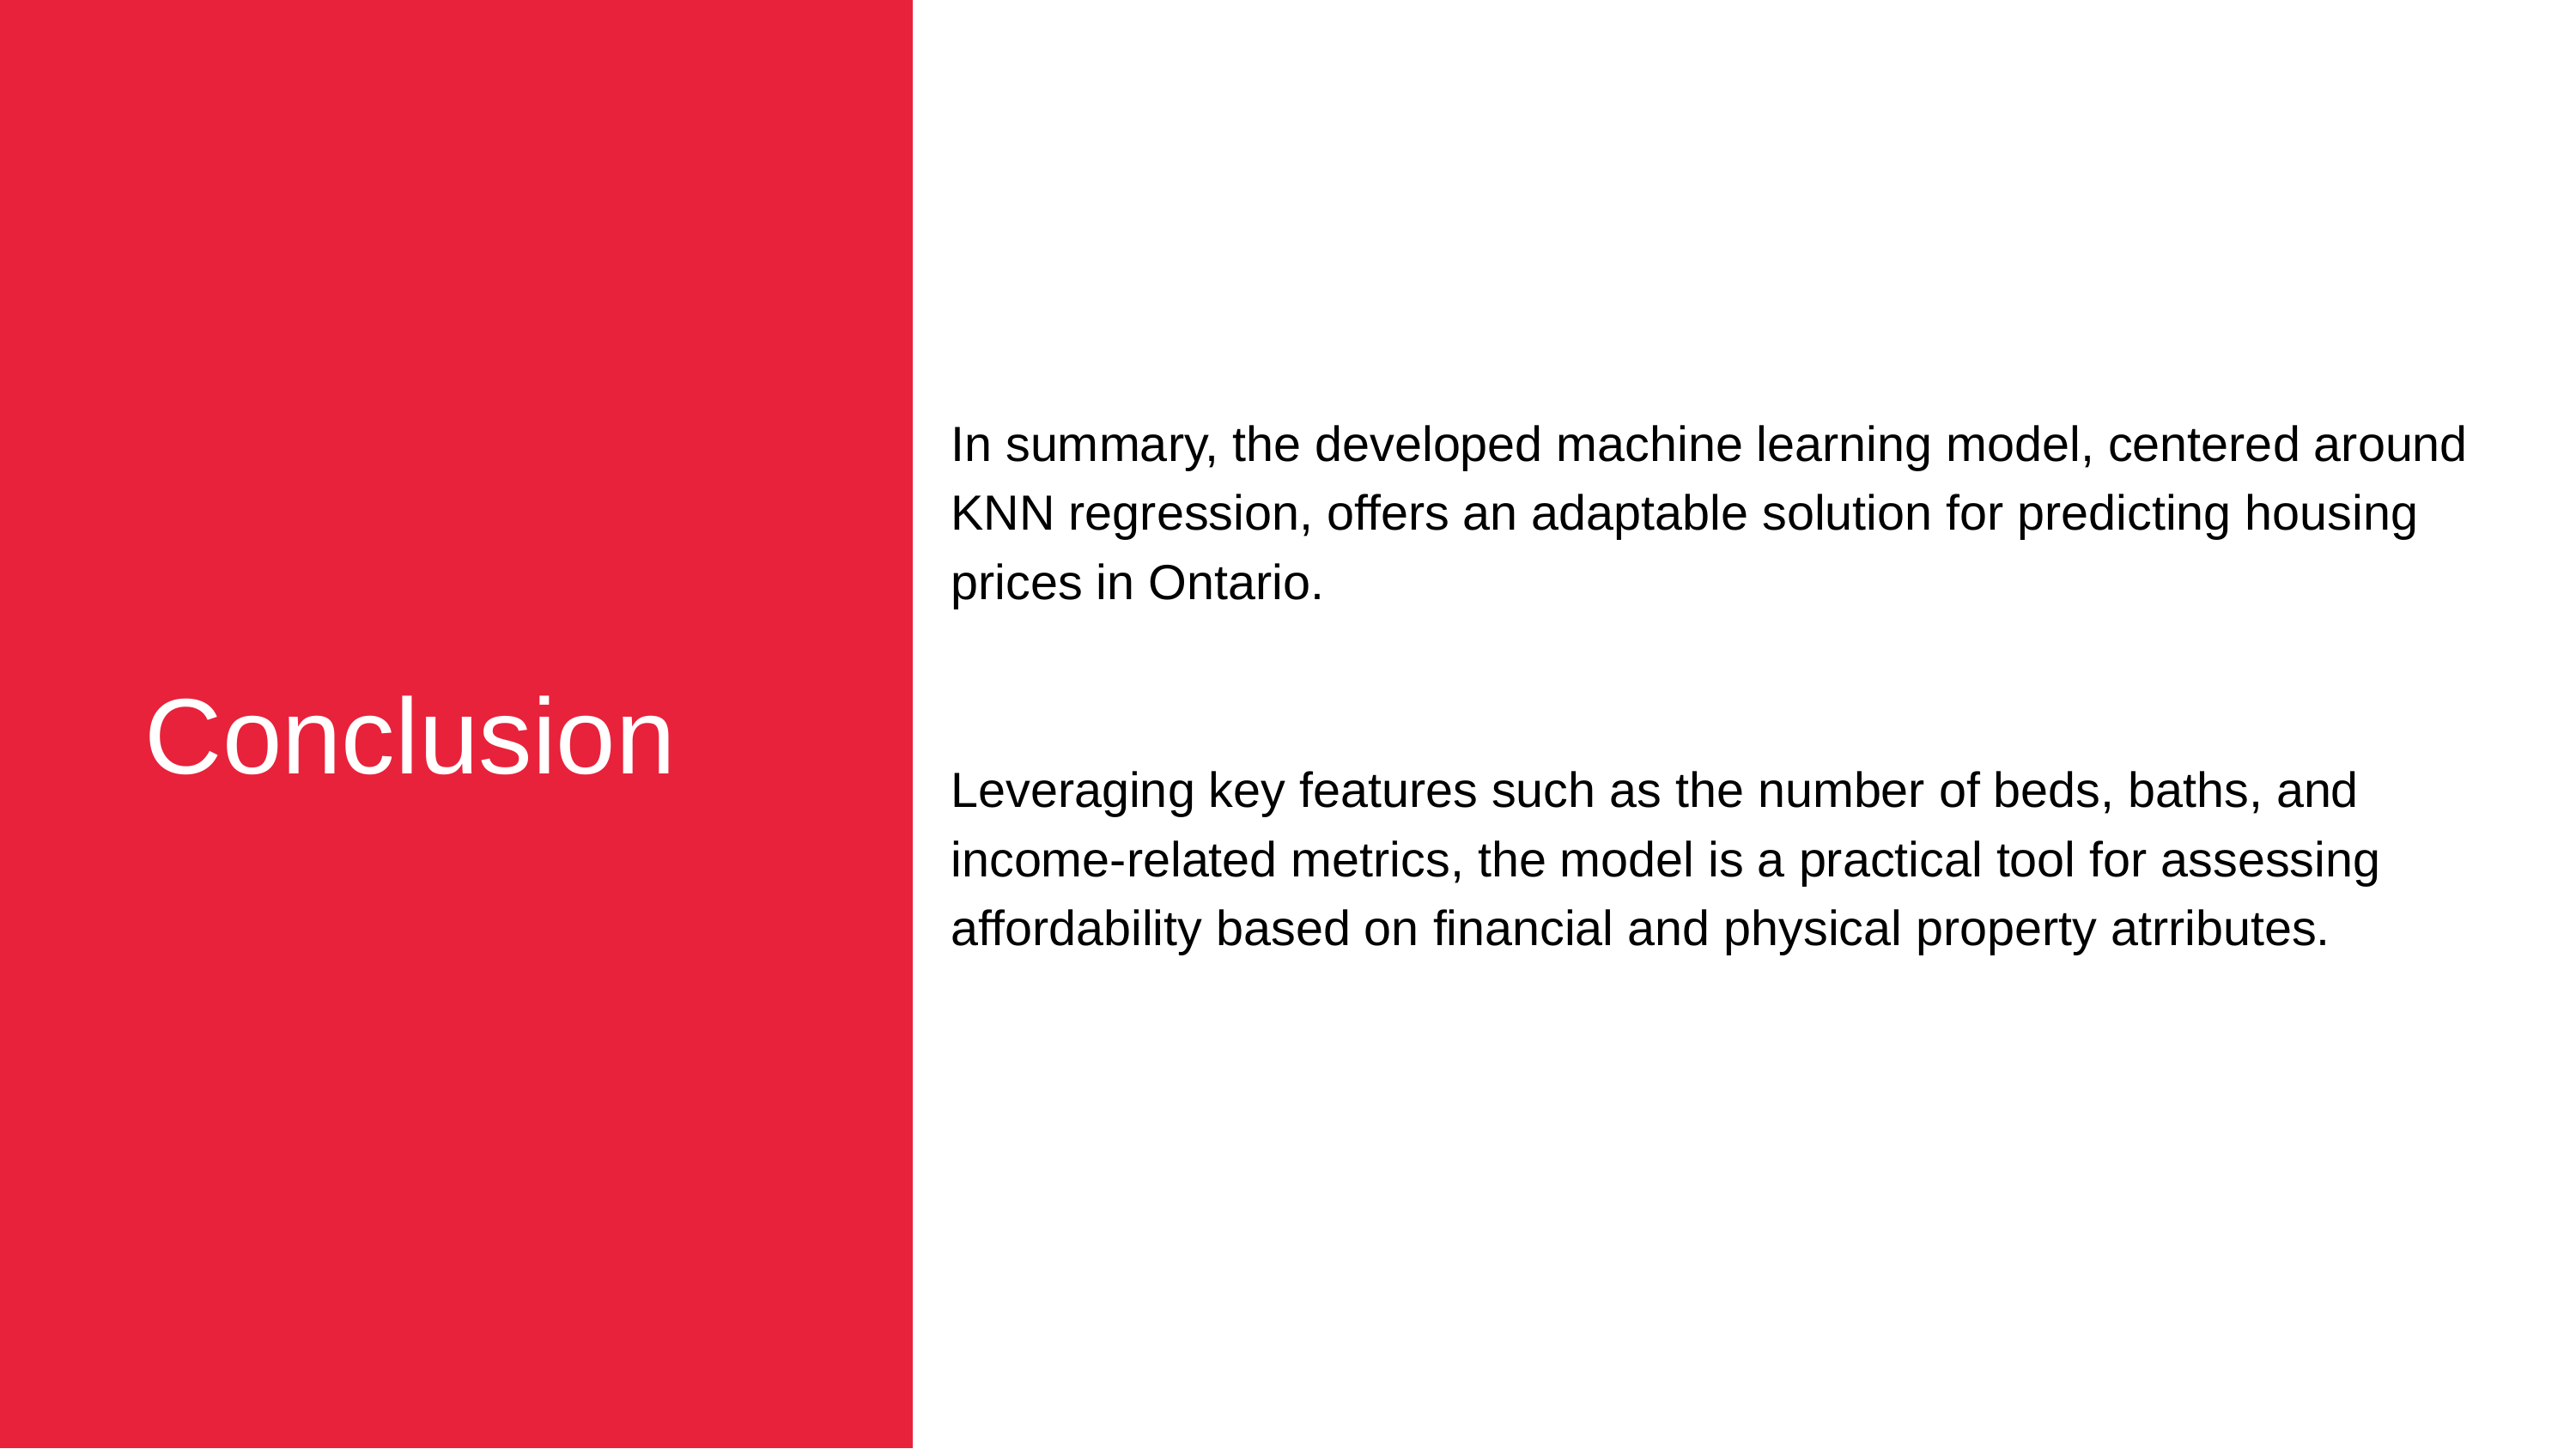

In summary, the developed machine learning model, centered around KNN regression, offers an adaptable solution for predicting housing prices in Ontario.

Leveraging key features such as the number of beds, baths, and income-related metrics, the model is a practical tool for assessing affordability based on financial and physical property atrributes.

Conclusion